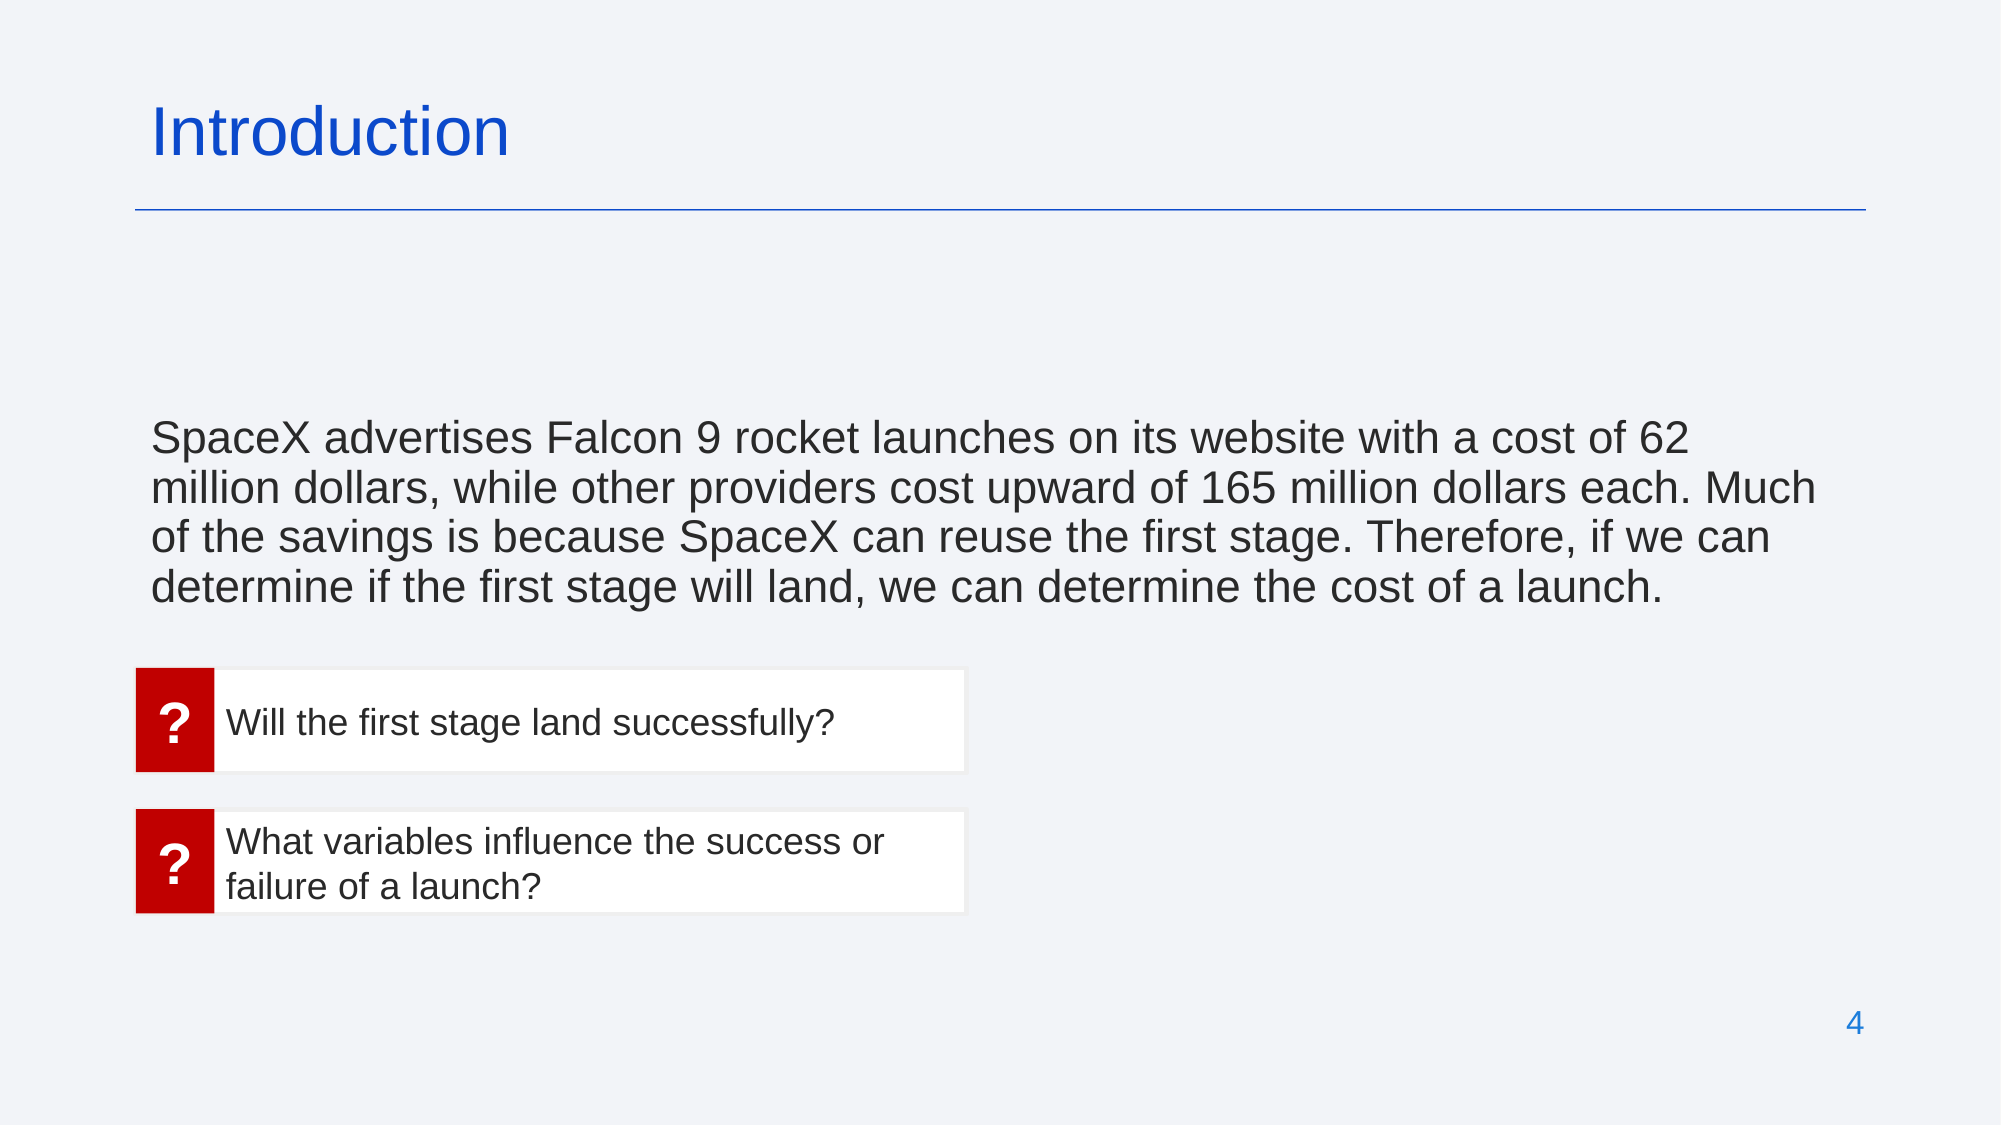

Introduction
SpaceX advertises Falcon 9 rocket launches on its website with a cost of 62 million dollars, while other providers cost upward of 165 million dollars each. Much of the savings is because SpaceX can reuse the first stage. Therefore, if we can determine if the first stage will land, we can determine the cost of a launch.

Will the first stage land successfully?
?
What variables influence the success or failure of a launch?
?
4